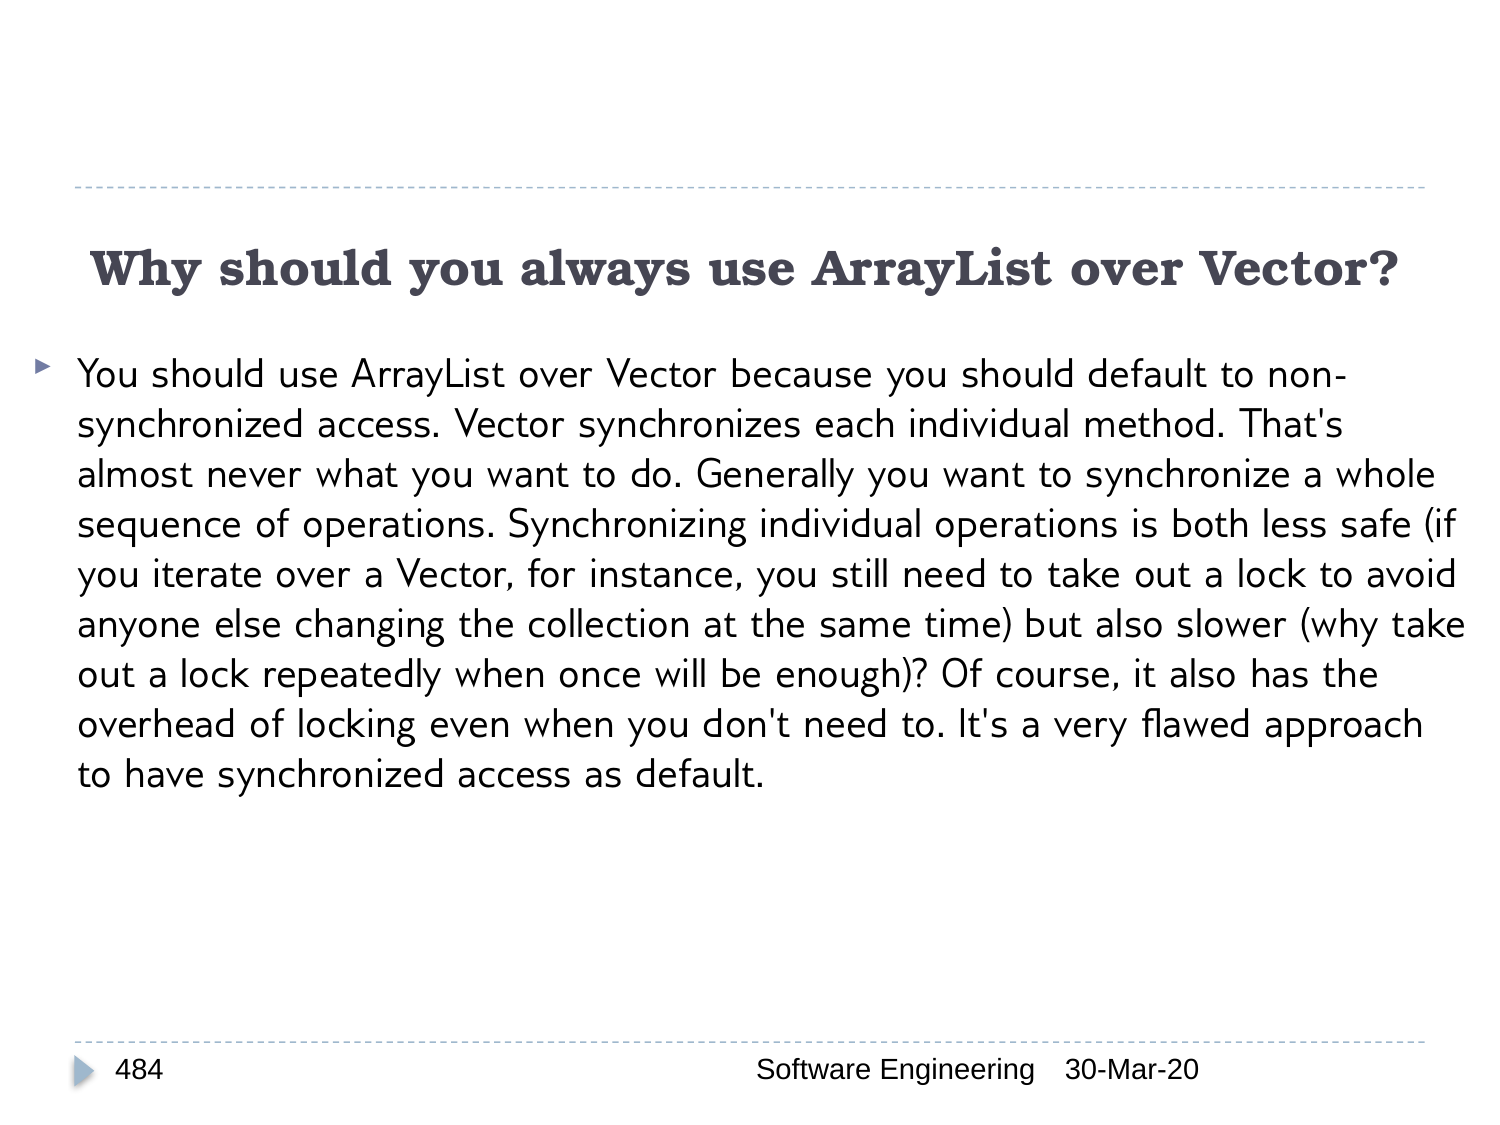

# Why should you always use ArrayList over Vector?
You should use ArrayList over Vector because you should default to non-synchronized access. Vector synchronizes each individual method. That's almost never what you want to do. Generally you want to synchronize a whole sequence of operations. Synchronizing individual operations is both less safe (if you iterate over a Vector, for instance, you still need to take out a lock to avoid anyone else changing the collection at the same time) but also slower (why take out a lock repeatedly when once will be enough)? Of course, it also has the overhead of locking even when you don't need to. It's a very flawed approach to have synchronized access as default.
484
Software Engineering
30-Mar-20